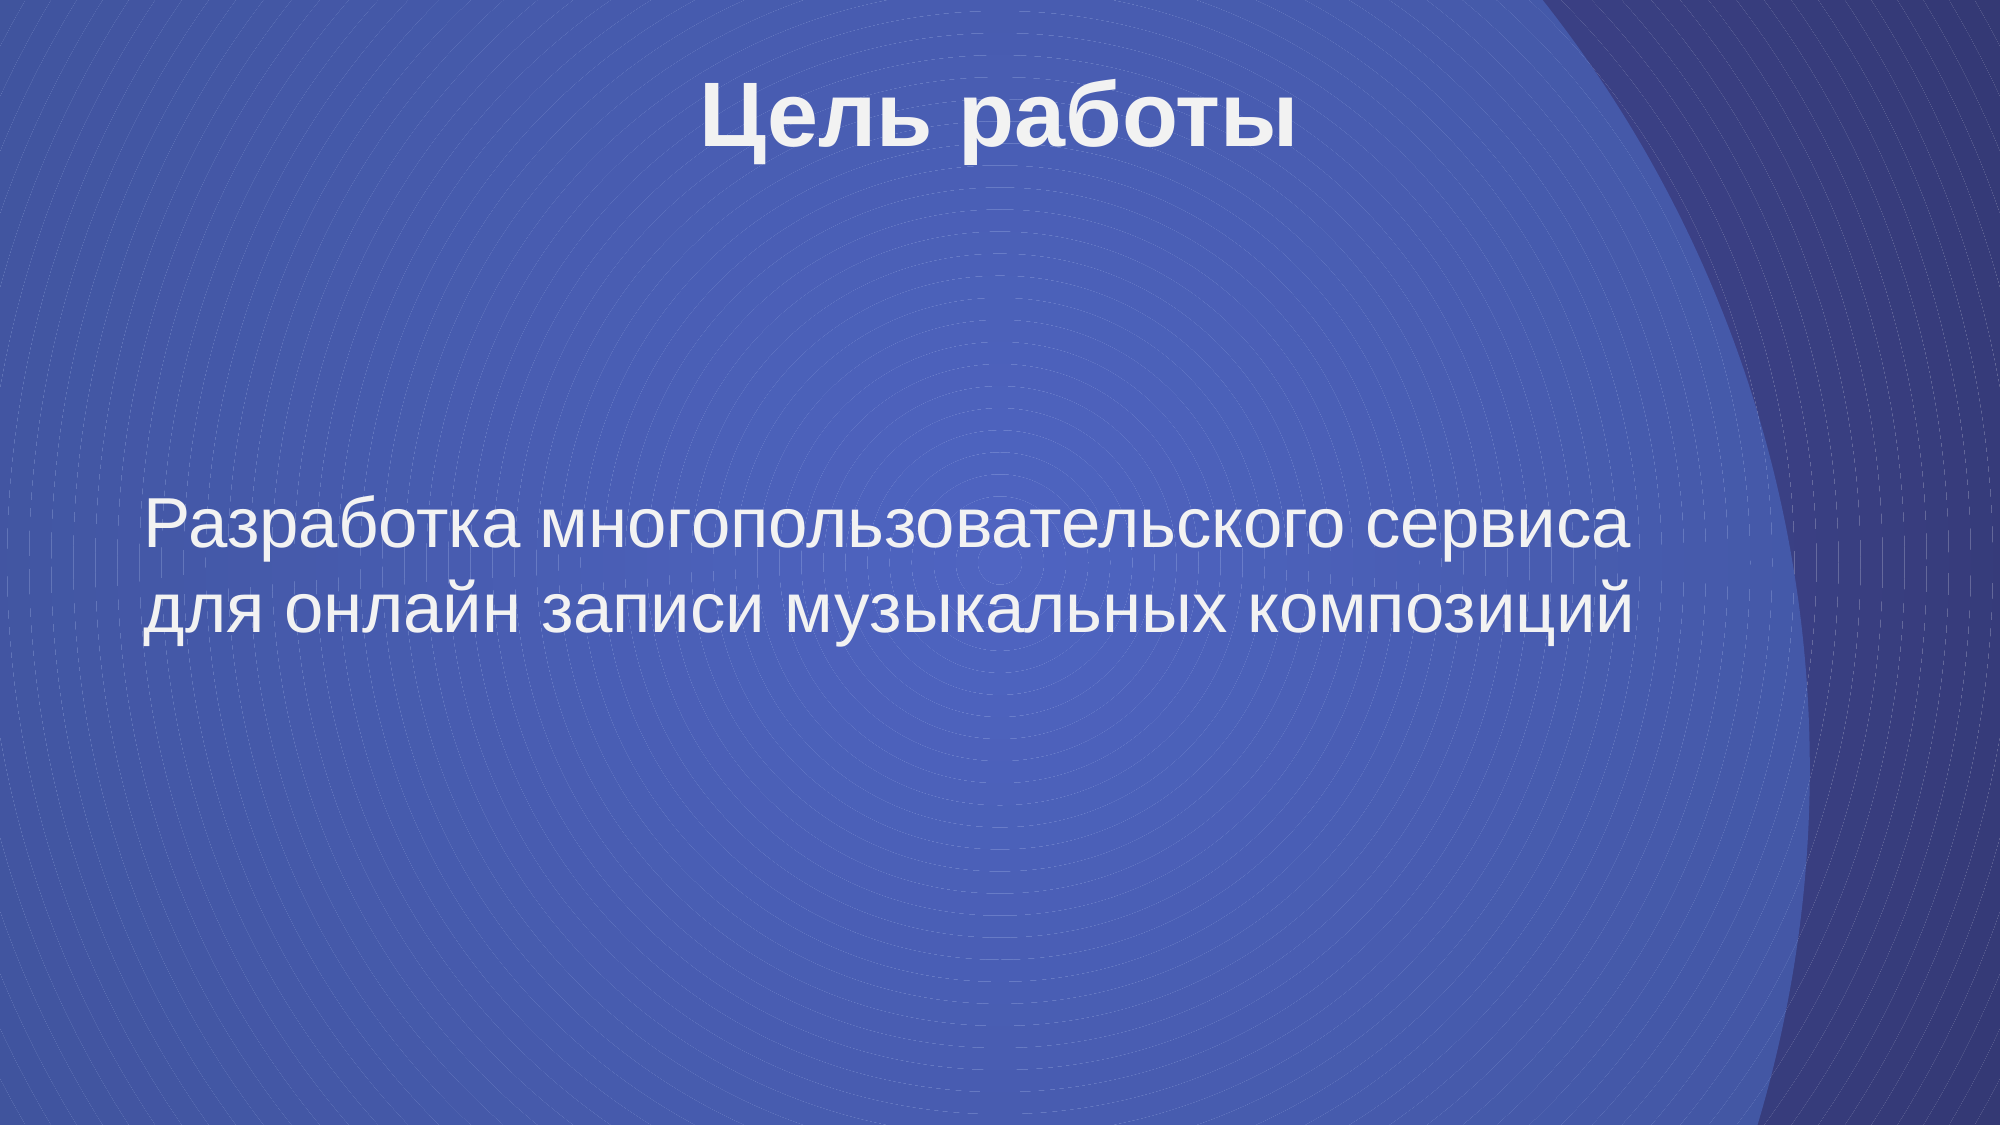

Цель работы
Задачи проекта
Разработка многопользовательского сервиса для онлайн записи музыкальных композиций